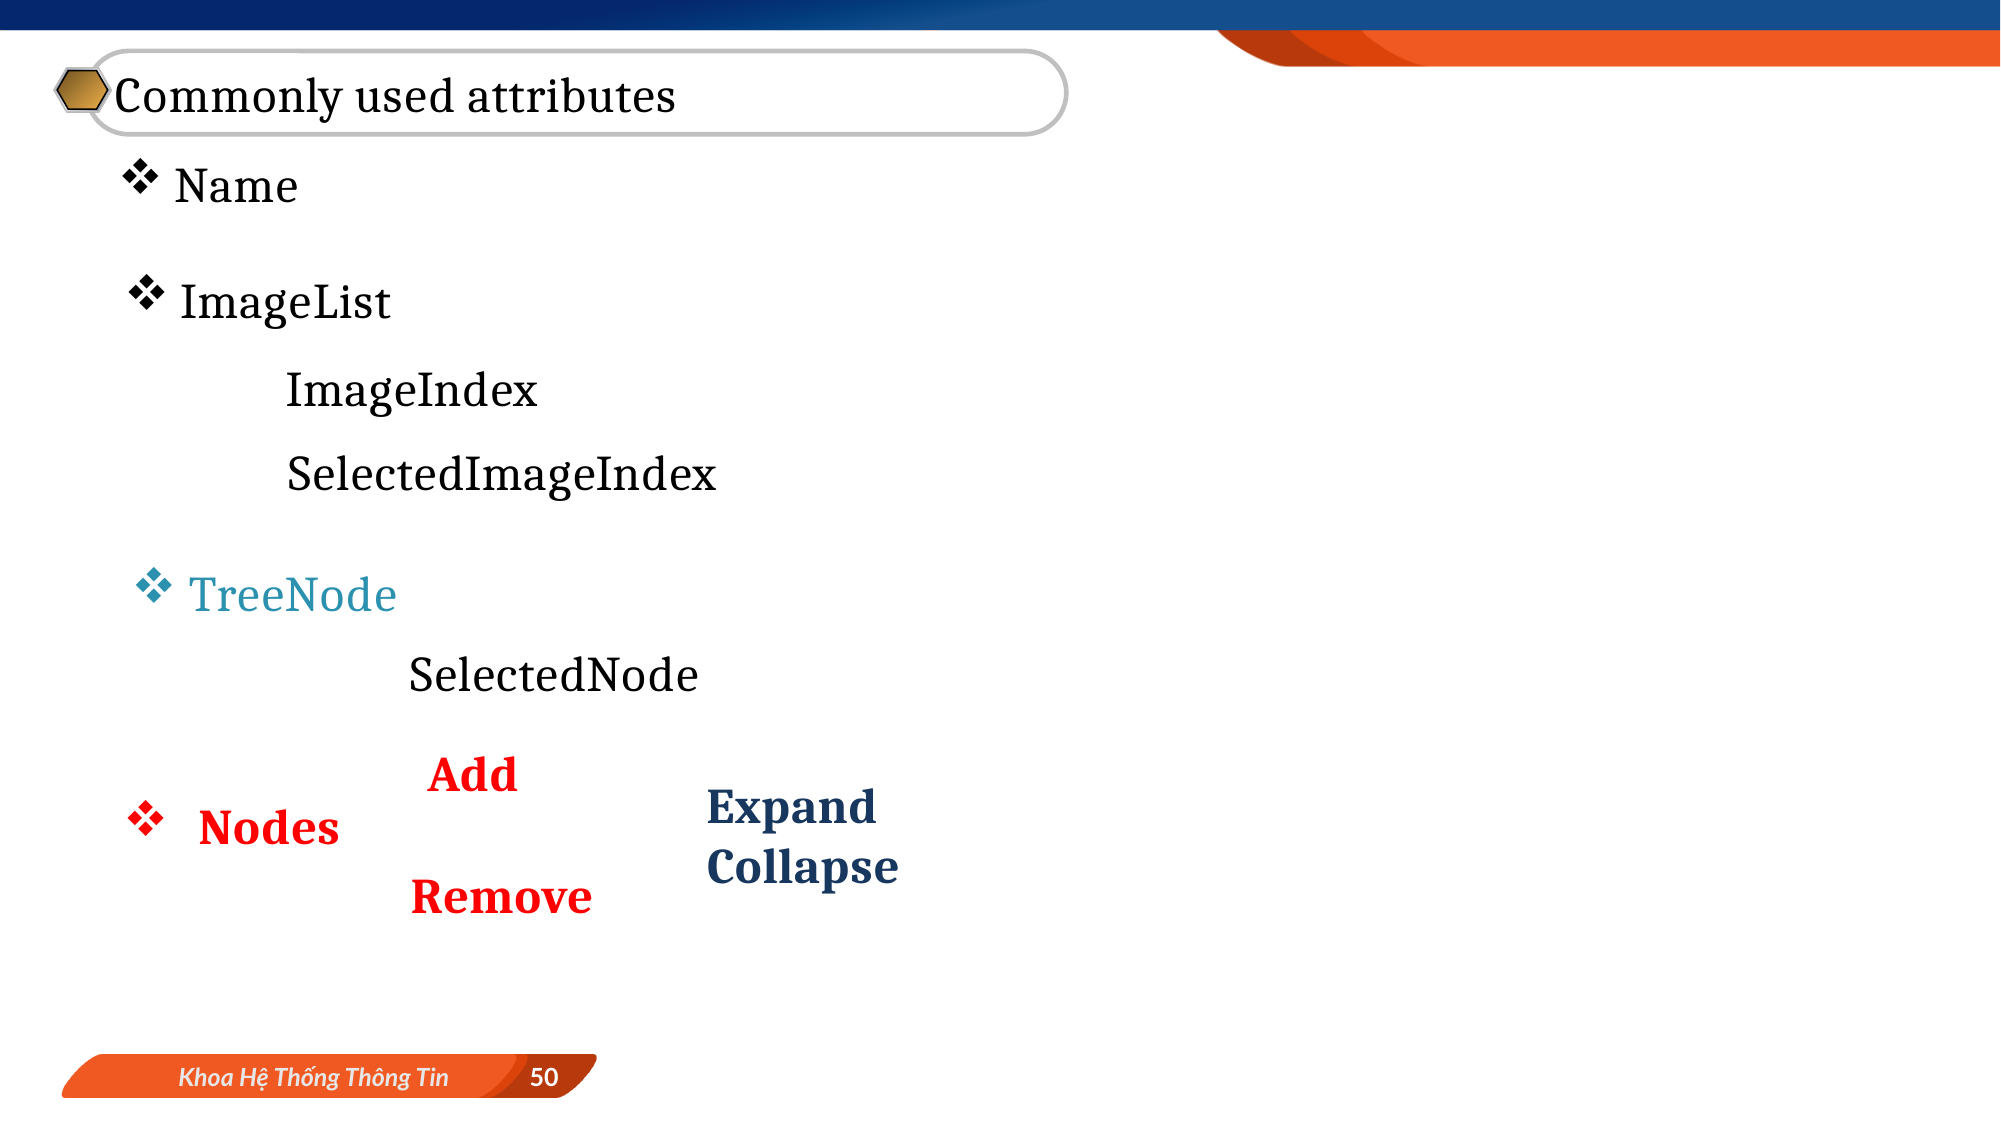

Commonly used attributes

Name
ImageList
ImageIndex
SelectedImageIndex
TreeNode
SelectedNode
Add
Expand
Collapse
Nodes
Remove
50
Khoa Hệ Thống Thông Tin